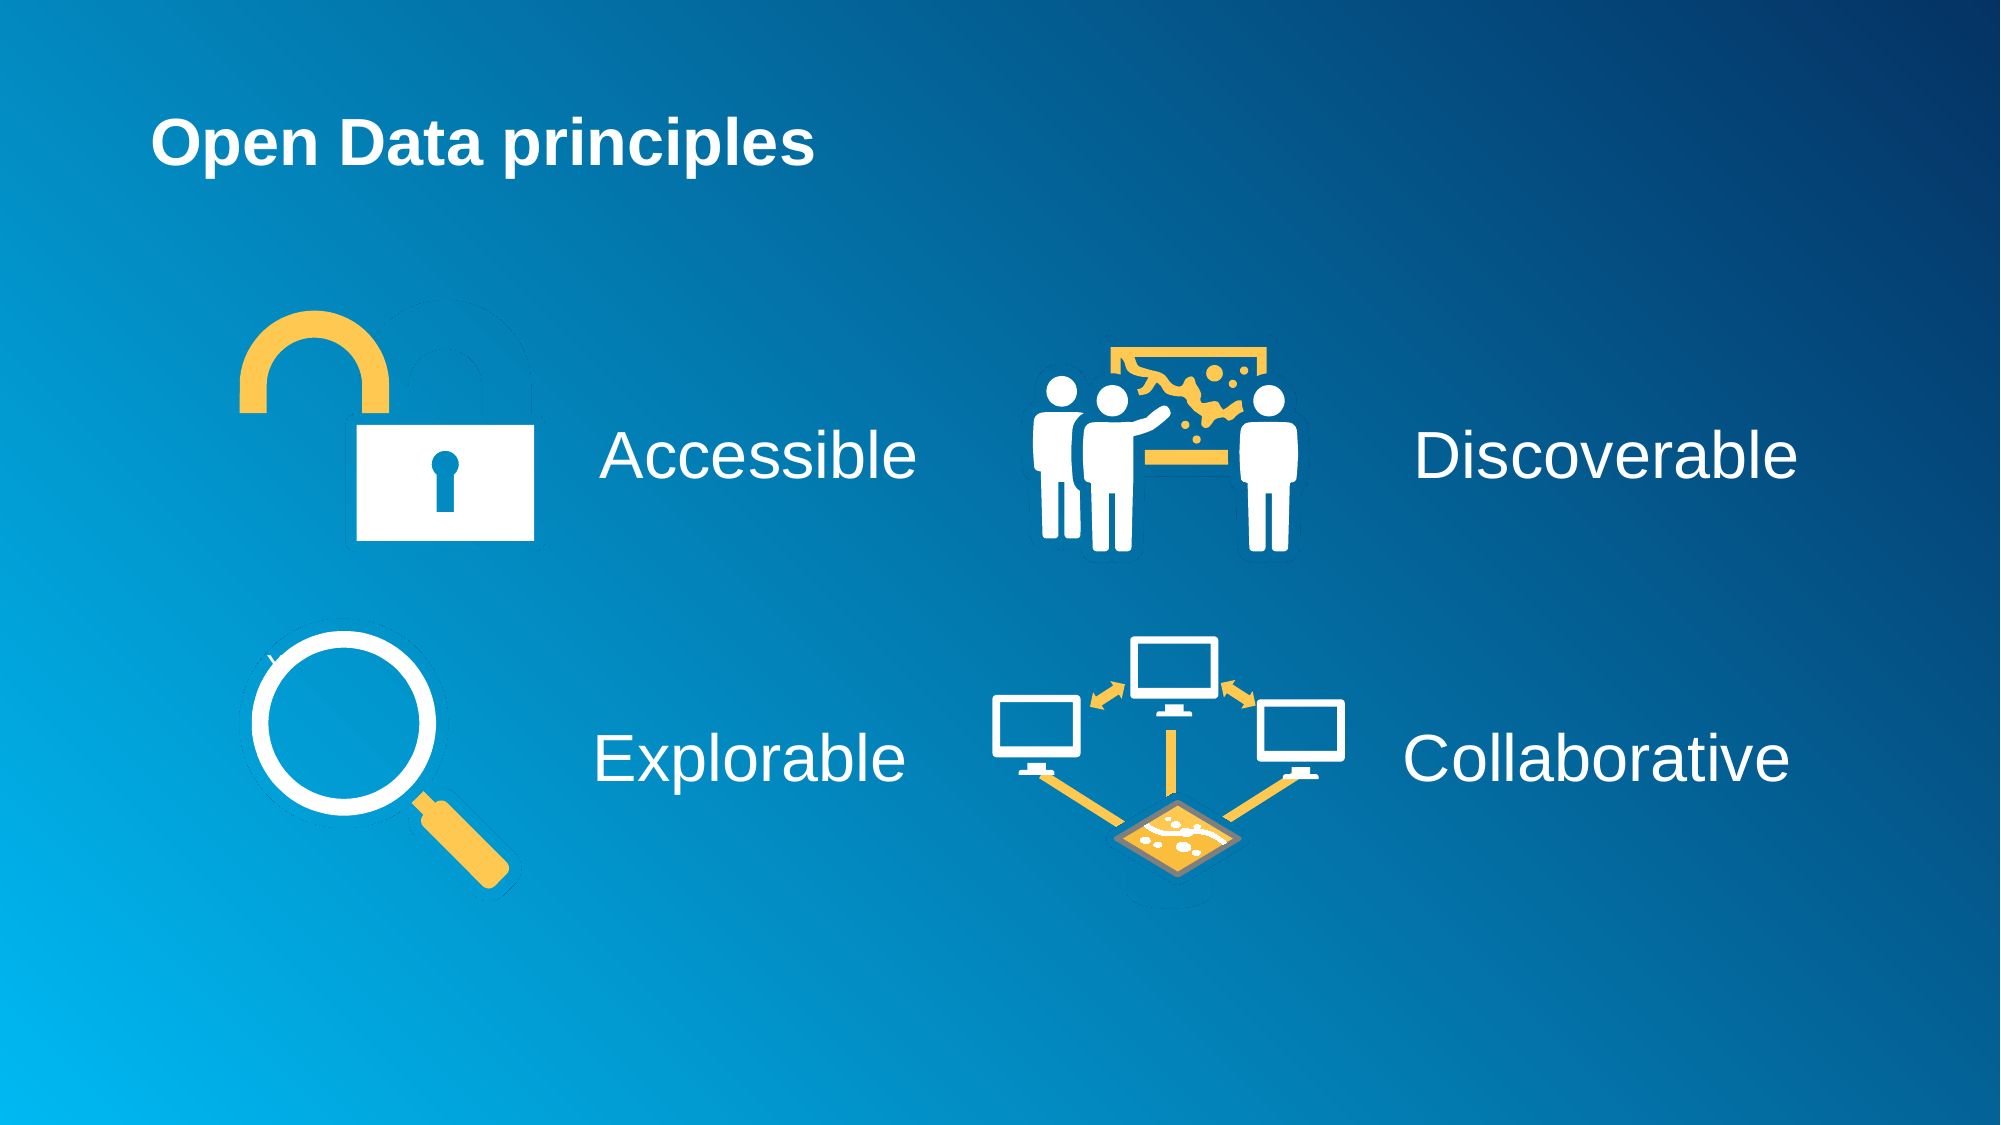

# Open Data principles

x

| Accessible | Discoverable |
| --- | --- |
| Explorable | Collaborative |